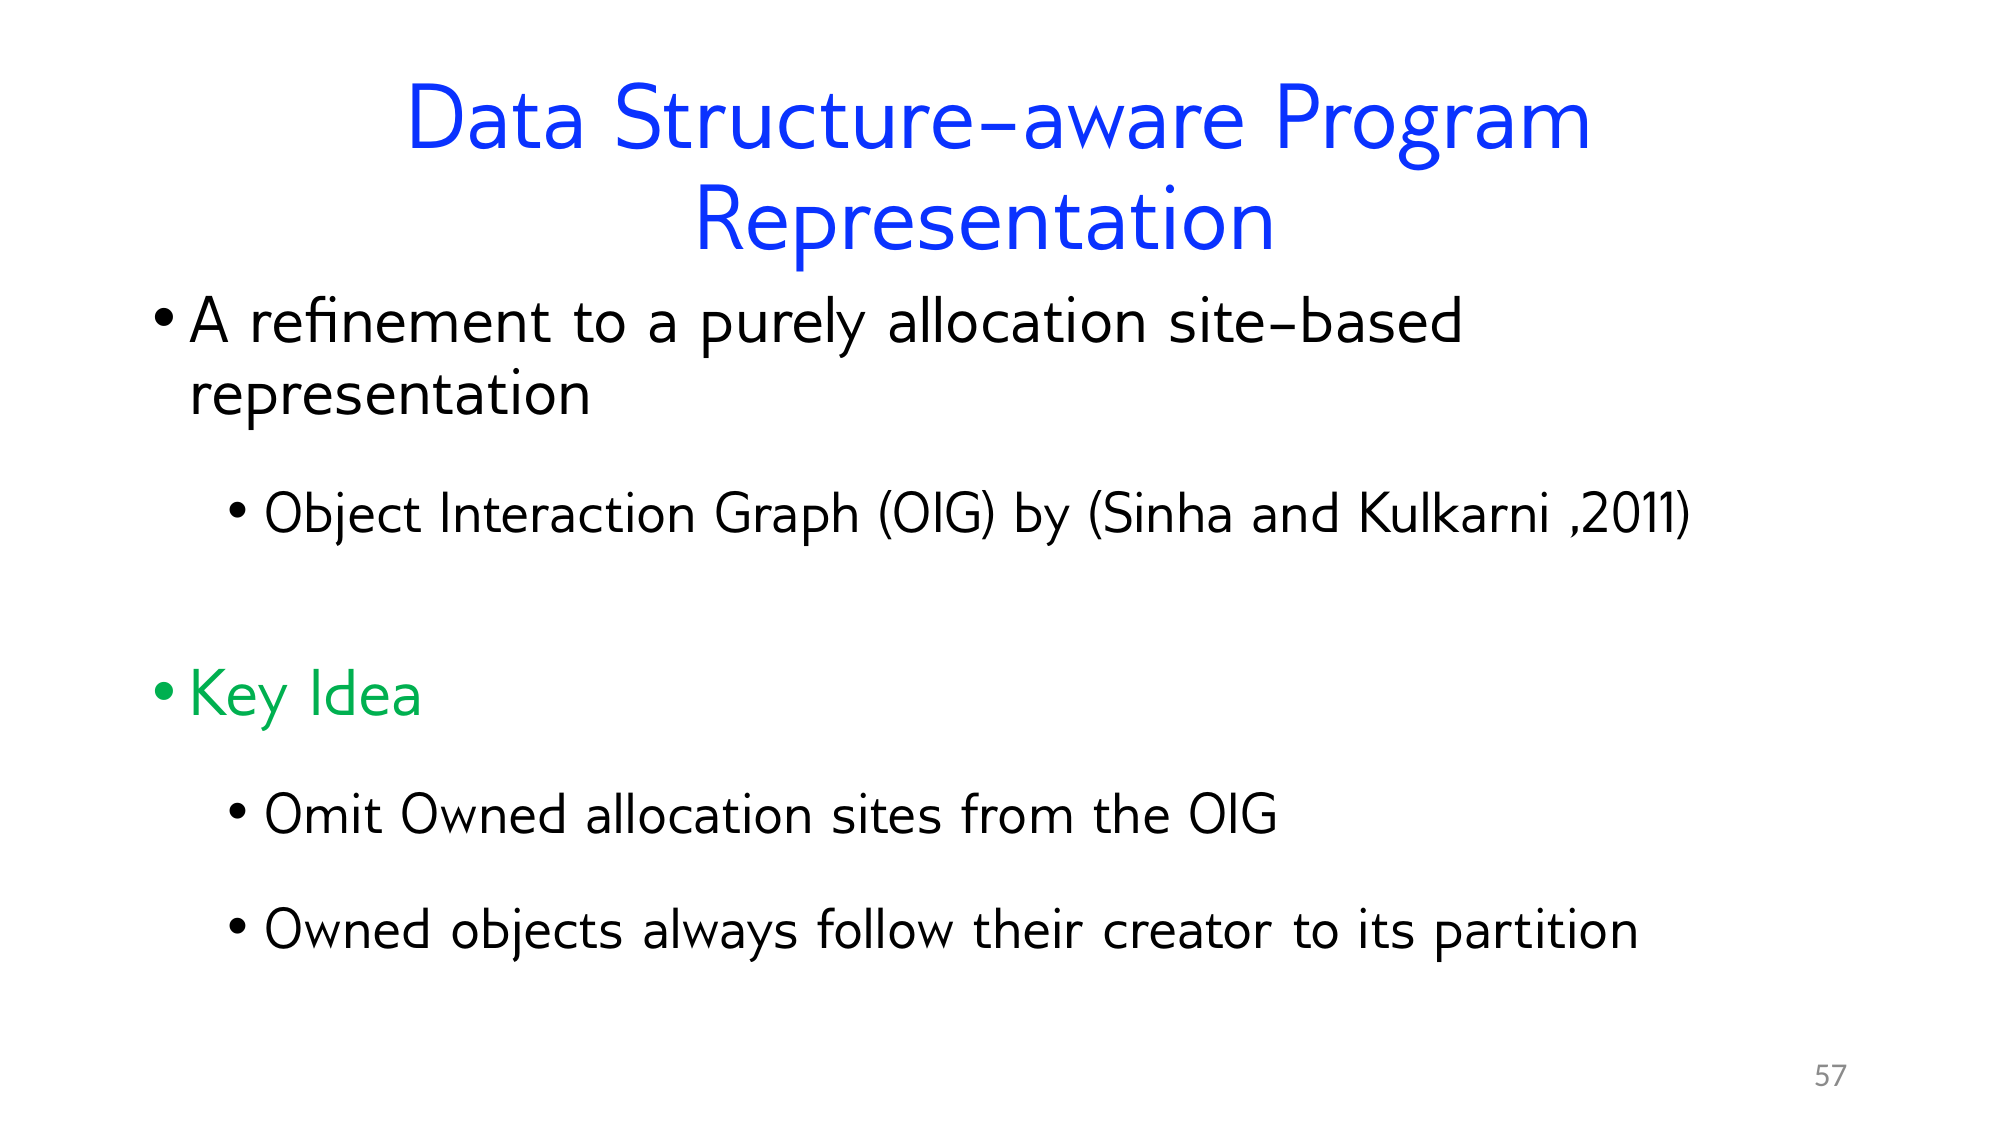

# Data Structure–aware Program Representation
A refinement to a purely allocation site–based representation
Object Interaction Graph (OIG) by (Sinha and Kulkarni ,2011)

Key Idea
Omit Owned allocation sites from the OIG
Owned objects always follow their creator to its partition

57